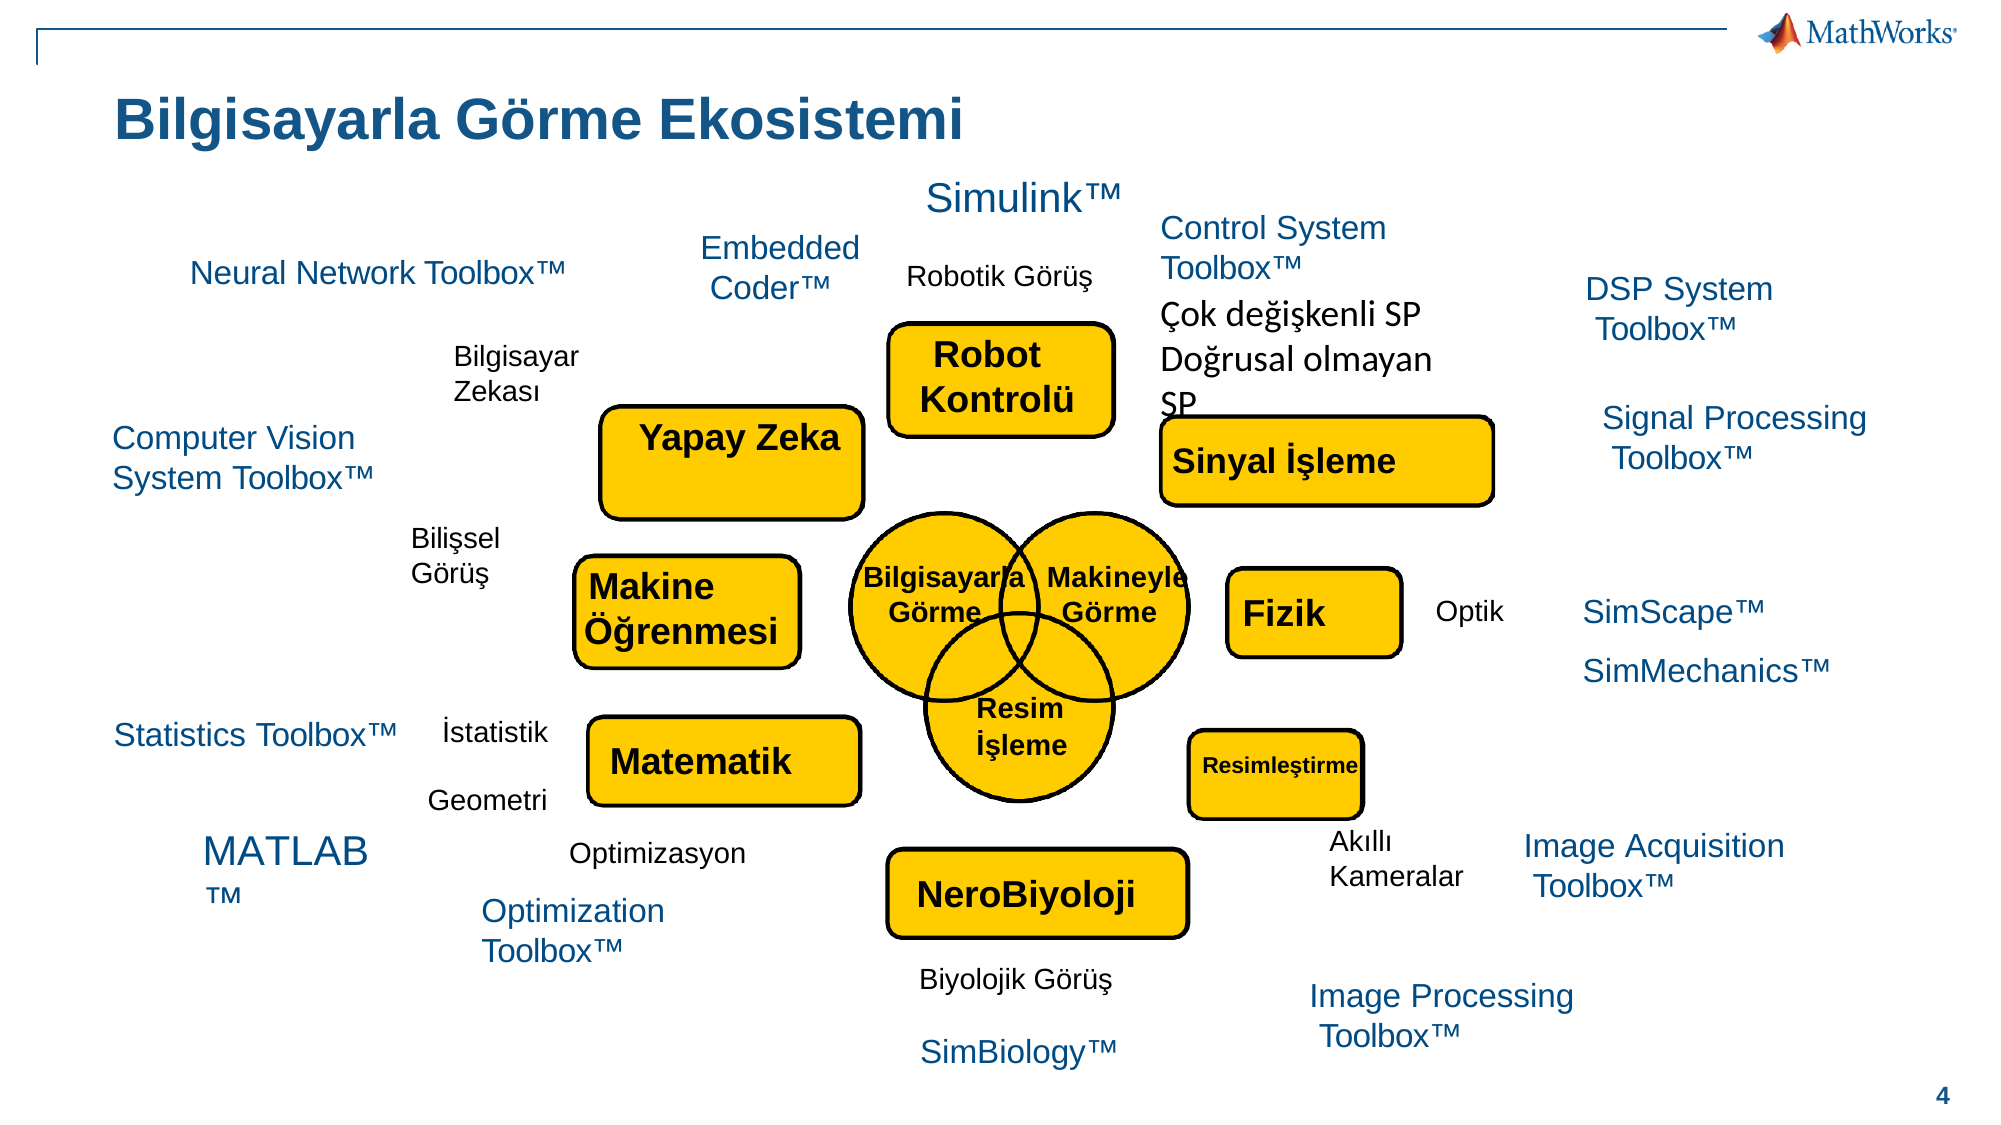

# Bilgisayarla Görme Ekosistemi
Simulink™
Robotik Görüş
Control System  Toolbox™
Çok değişkenli SP Doğrusal olmayan SP
Embedded  Coder™
Neural Network Toolbox™
DSP System  Toolbox™

Robot Kontrolü
Bilgisayar Zekası
Signal Processing  Toolbox™
Yapay Zeka
Computer Vision  System Toolbox™
Sinyal İşleme
Bilişsel Görüş
Bilgisayarla Görme
Makineyle Görme
Makine Öğrenmesi
SimScape™  SimMechanics™
Fizik
Optik
Resim
İşleme
İstatistik
Statistics Toolbox™
Matematik
Resimleştirme
Geometri
Optimizasyon
Optimization
Toolbox™
Akıllı Kameralar
MATLAB™
Image Acquisition  Toolbox™

NeroBiyoloji
Biyolojik Görüş
Image Processing  Toolbox™
SimBiology™
4